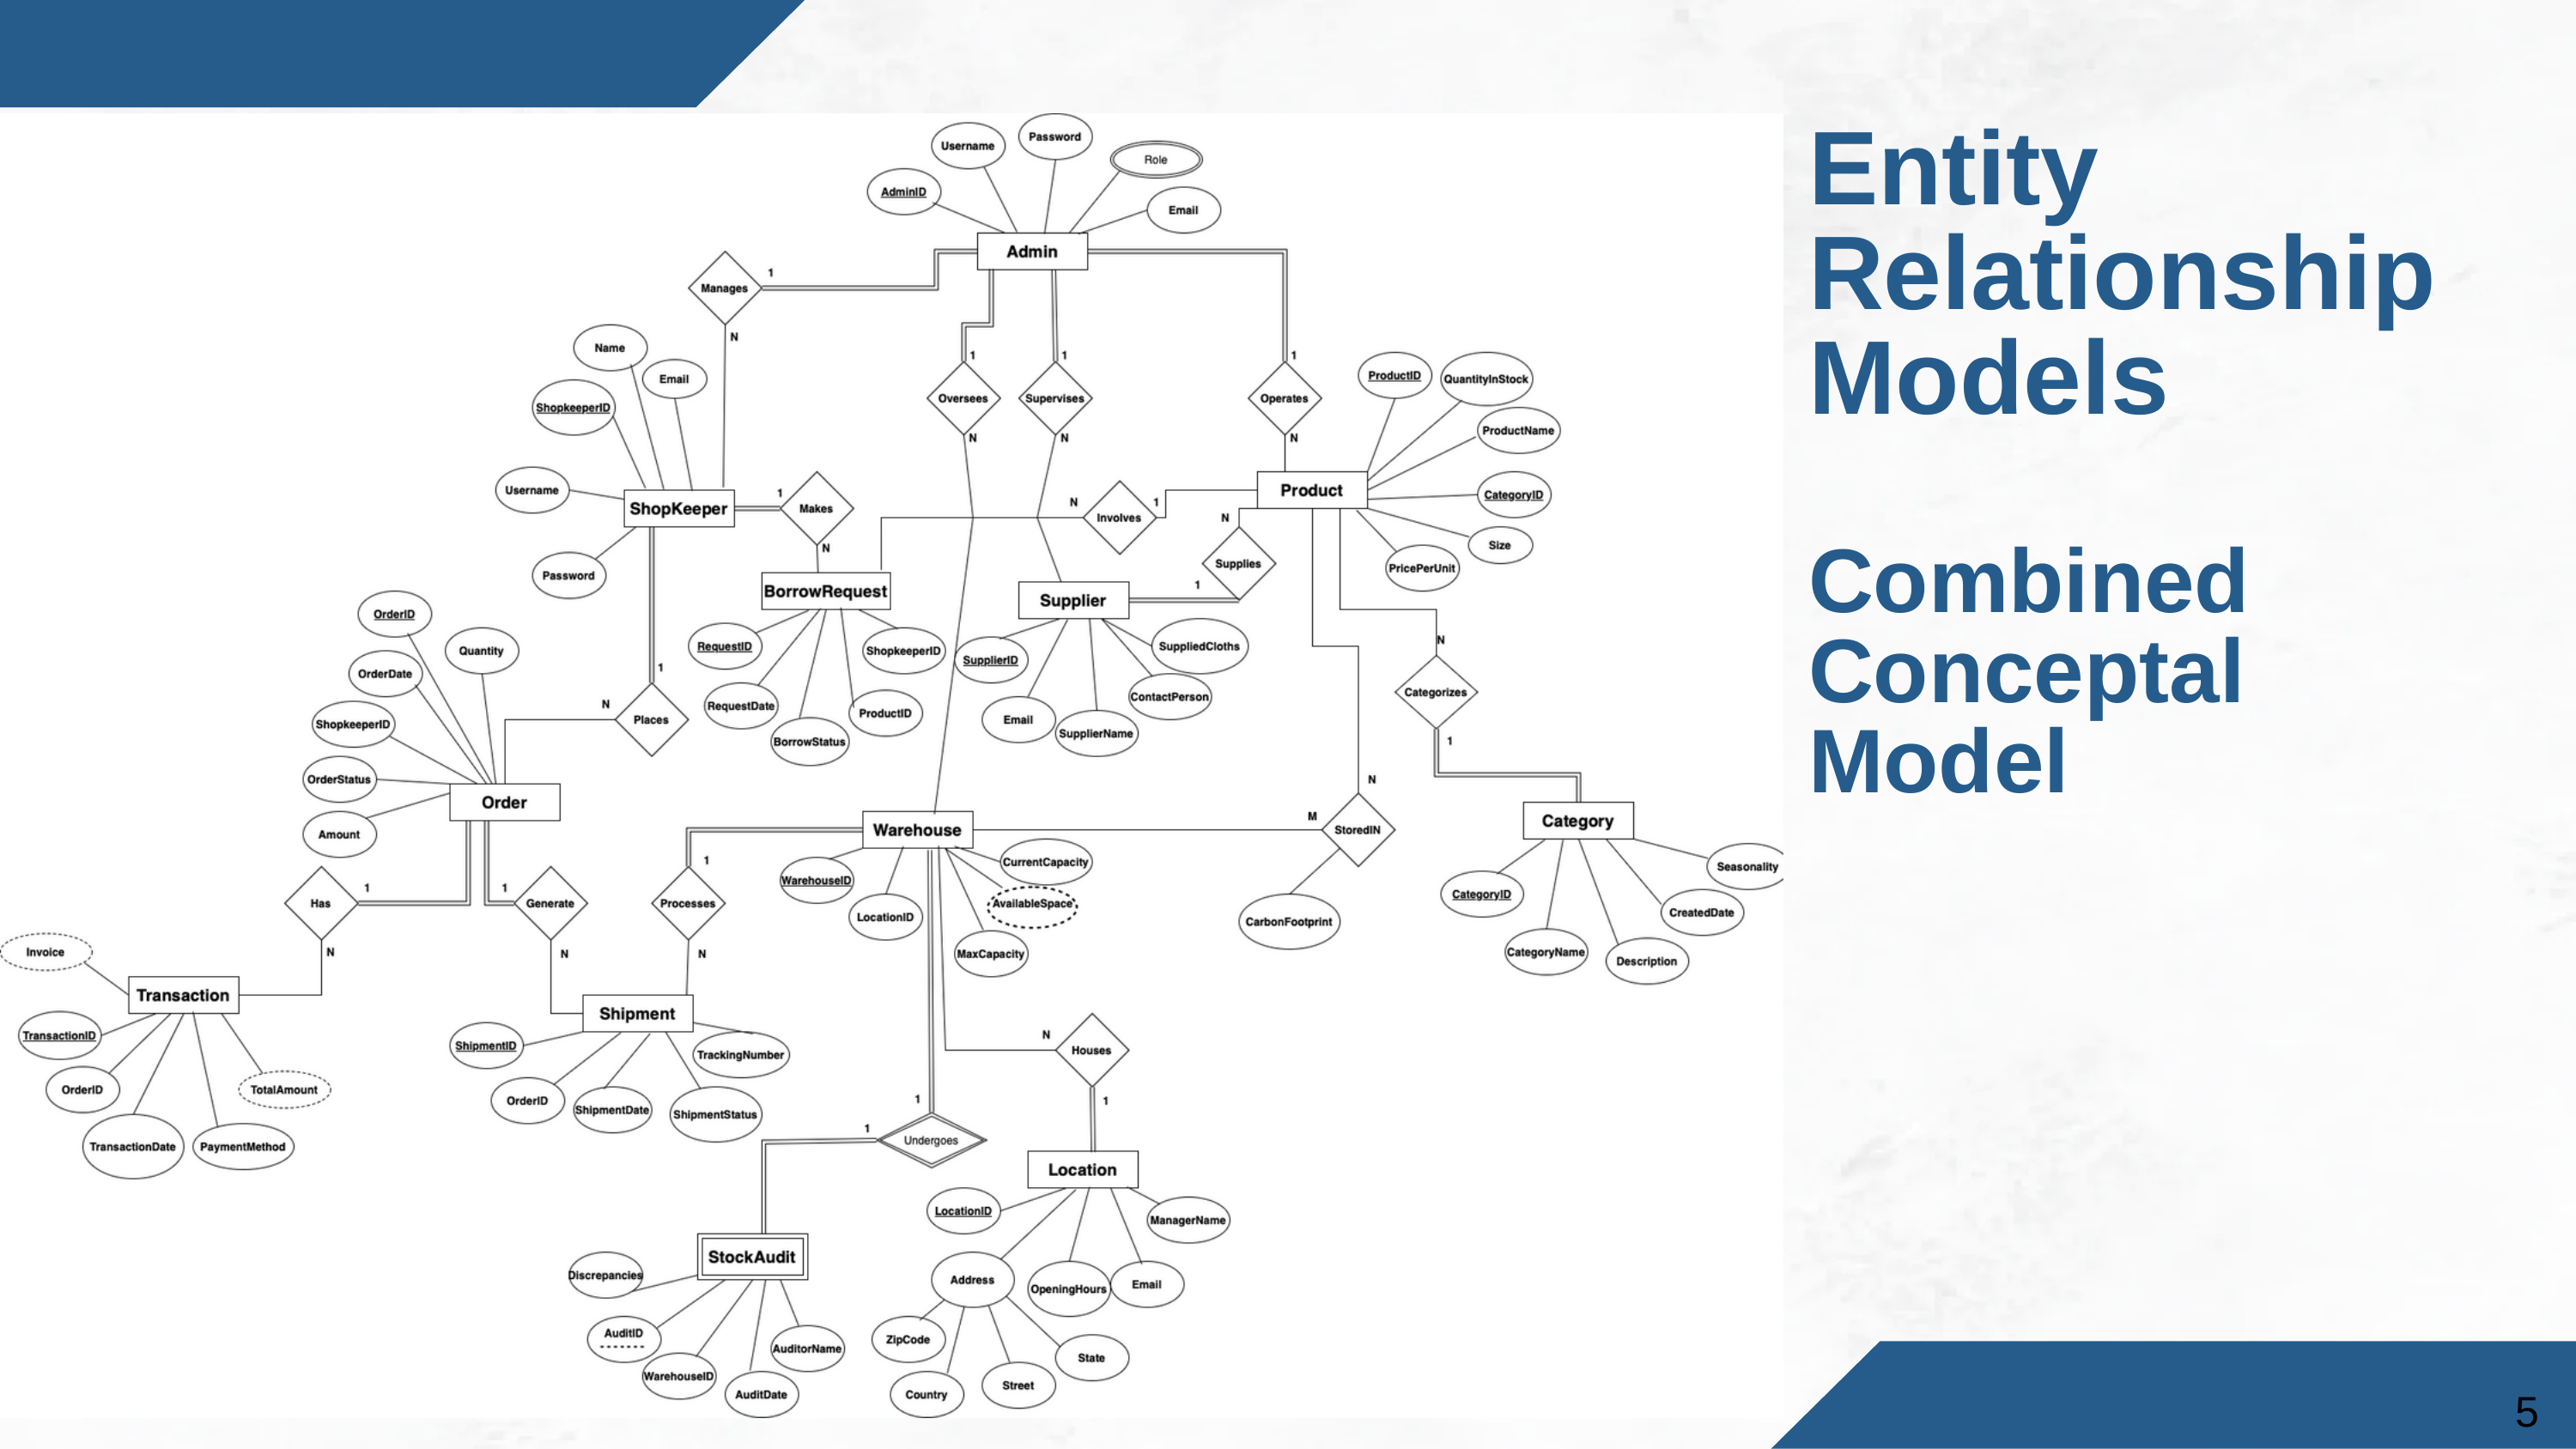

Entity Relationship Models

Combined Conceptal Model

5